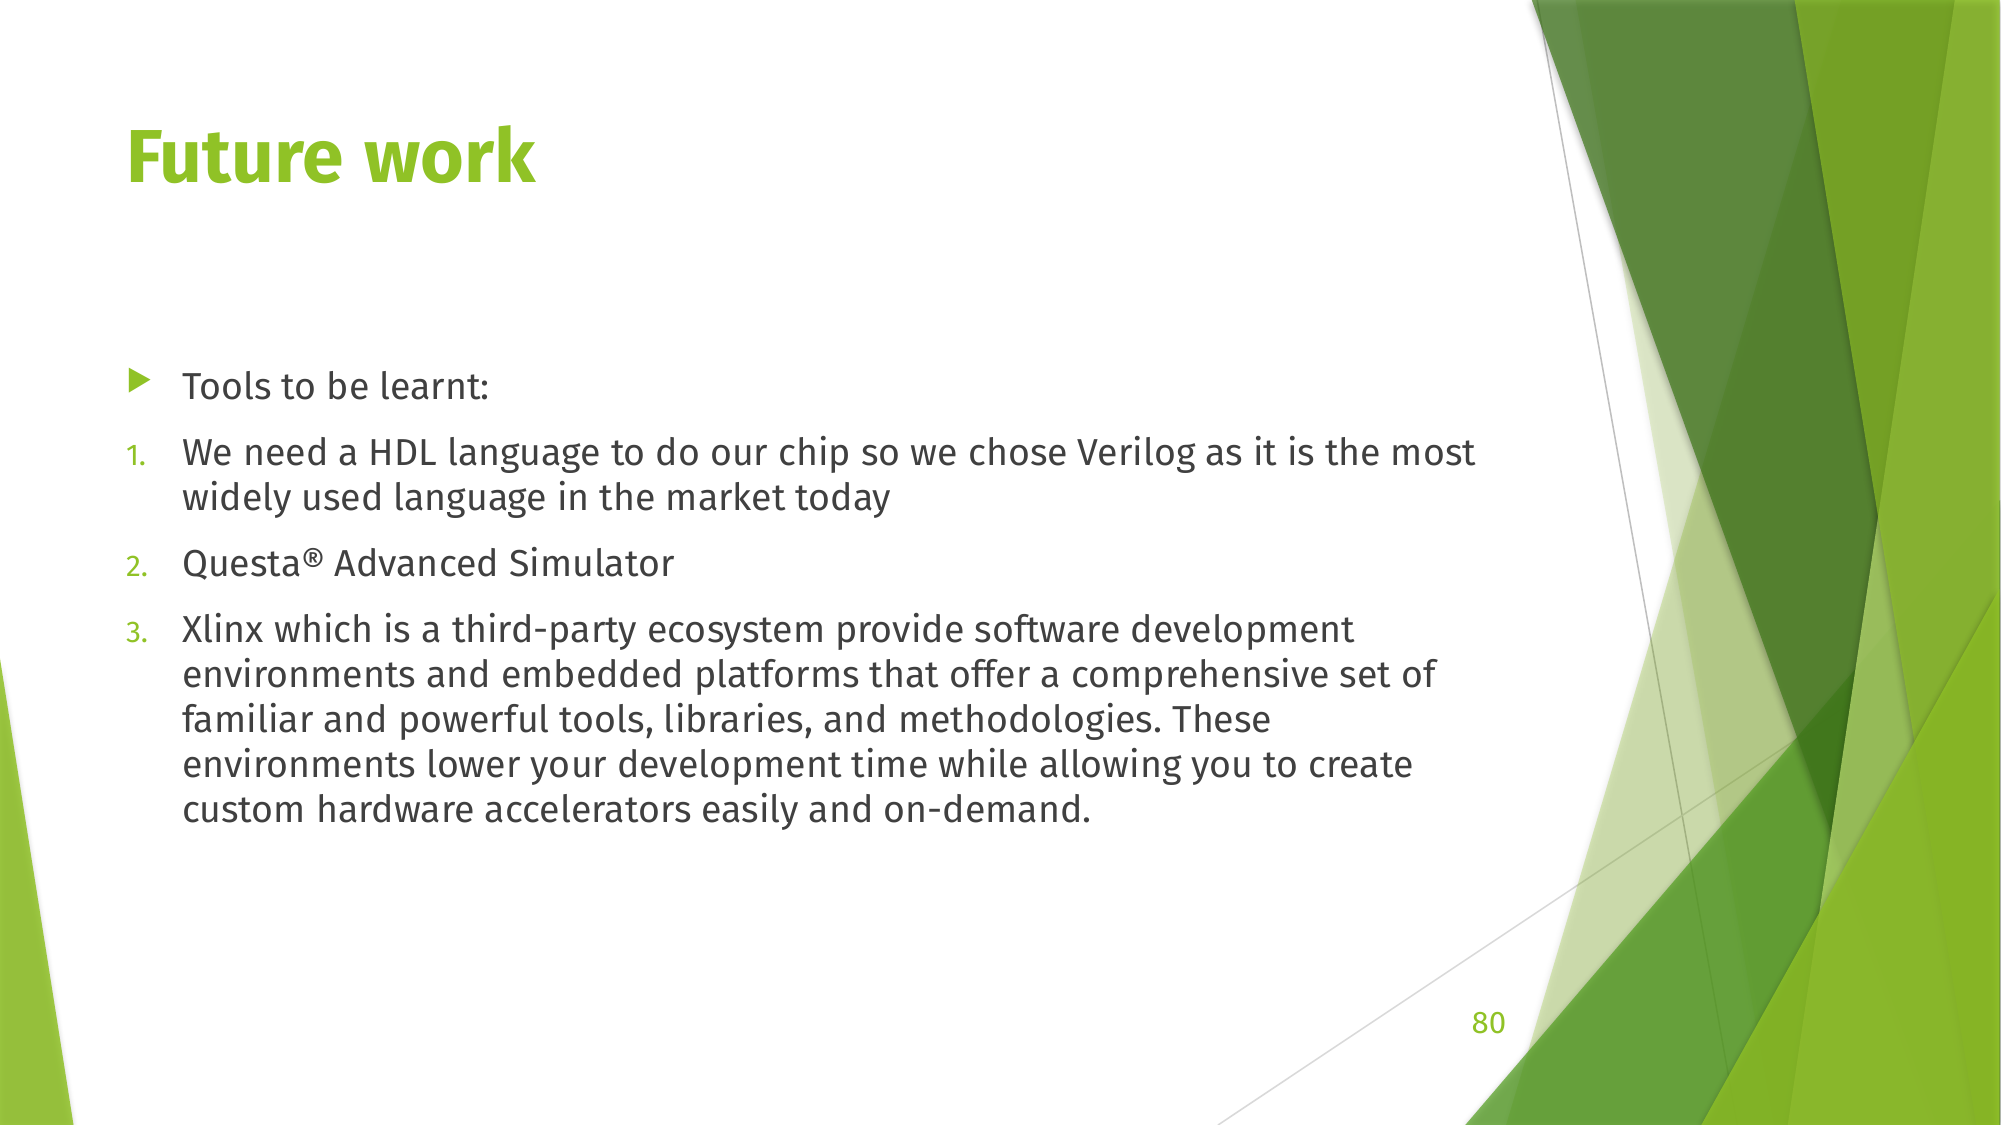

# Future work
Tools to be learnt:
We need a HDL language to do our chip so we chose Verilog as it is the most widely used language in the market today
Questa® Advanced Simulator
Xlinx which is a third-party ecosystem provide software development environments and embedded platforms that offer a comprehensive set of familiar and powerful tools, libraries, and methodologies. These environments lower your development time while allowing you to create custom hardware accelerators easily and on-demand.

80